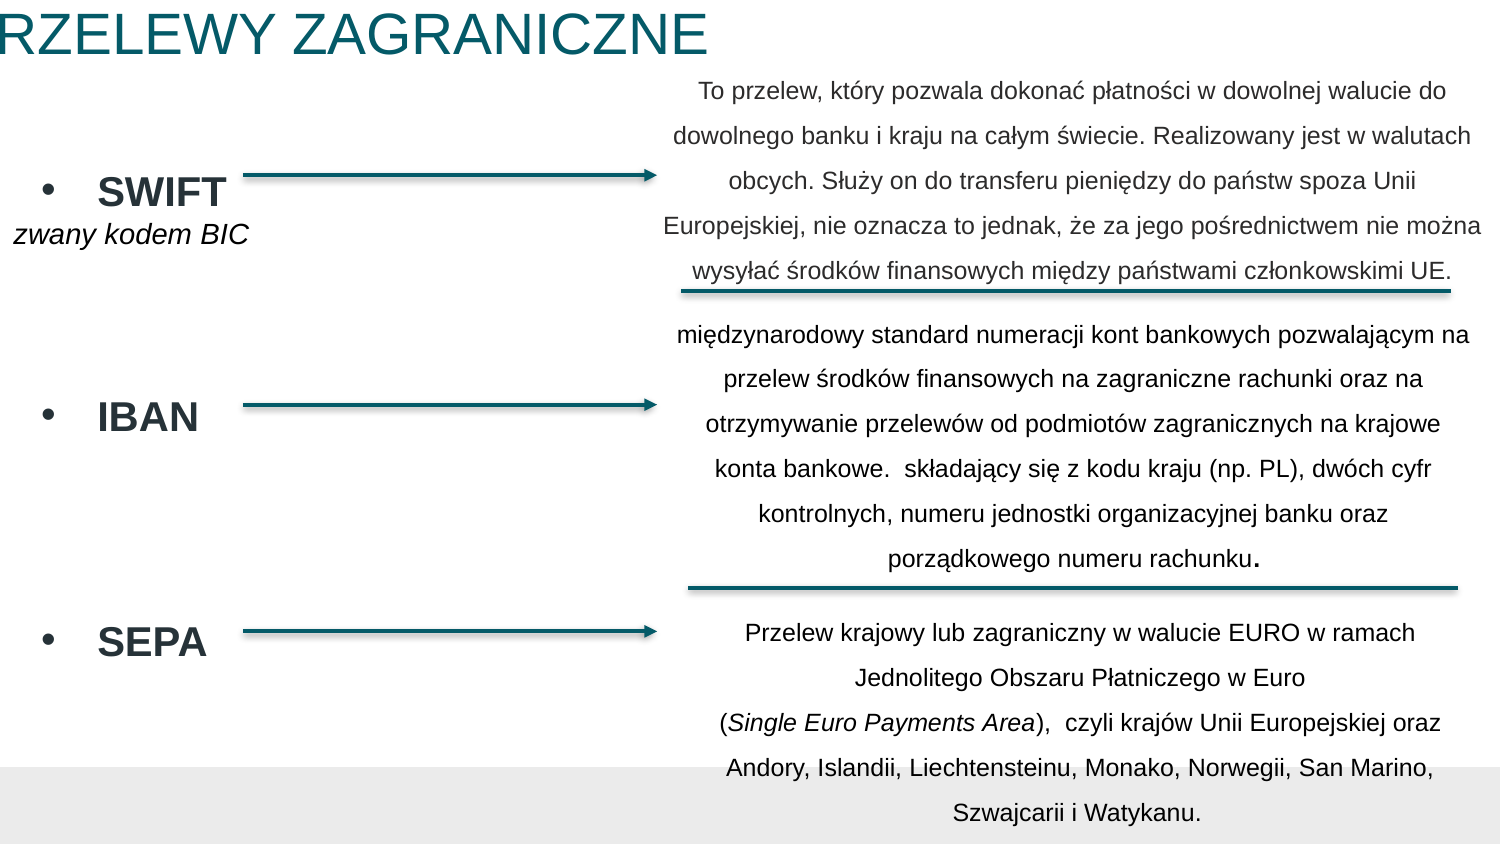

# PRZELEWY ZAGRANICZNE
To przelew, który pozwala dokonać płatności w dowolnej walucie do dowolnego banku i kraju na całym świecie. Realizowany jest w walutach obcych. Służy on do transferu pieniędzy do państw spoza Unii Europejskiej, nie oznacza to jednak, że za jego pośrednictwem nie można wysyłać środków finansowych między państwami członkowskimi UE.

SWIFT

IBAN

SEPA

zwany kodem BIC
międzynarodowy standard numeracji kont bankowych pozwalającym na przelew środków finansowych na zagraniczne rachunki oraz na otrzymywanie przelewów od podmiotów zagranicznych na krajowe konta bankowe.  składający się z kodu kraju (np. PL), dwóch cyfr kontrolnych, numeru jednostki organizacyjnej banku oraz porządkowego numeru rachunku.
Przelew krajowy lub zagraniczny w walucie EURO w ramach Jednolitego Obszaru Płatniczego w Euro (Single Euro Payments Area),  czyli krajów Unii Europejskiej oraz Andory, Islandii, Liechtensteinu, Monako, Norwegii, San Marino, Szwajcarii i Watykanu.